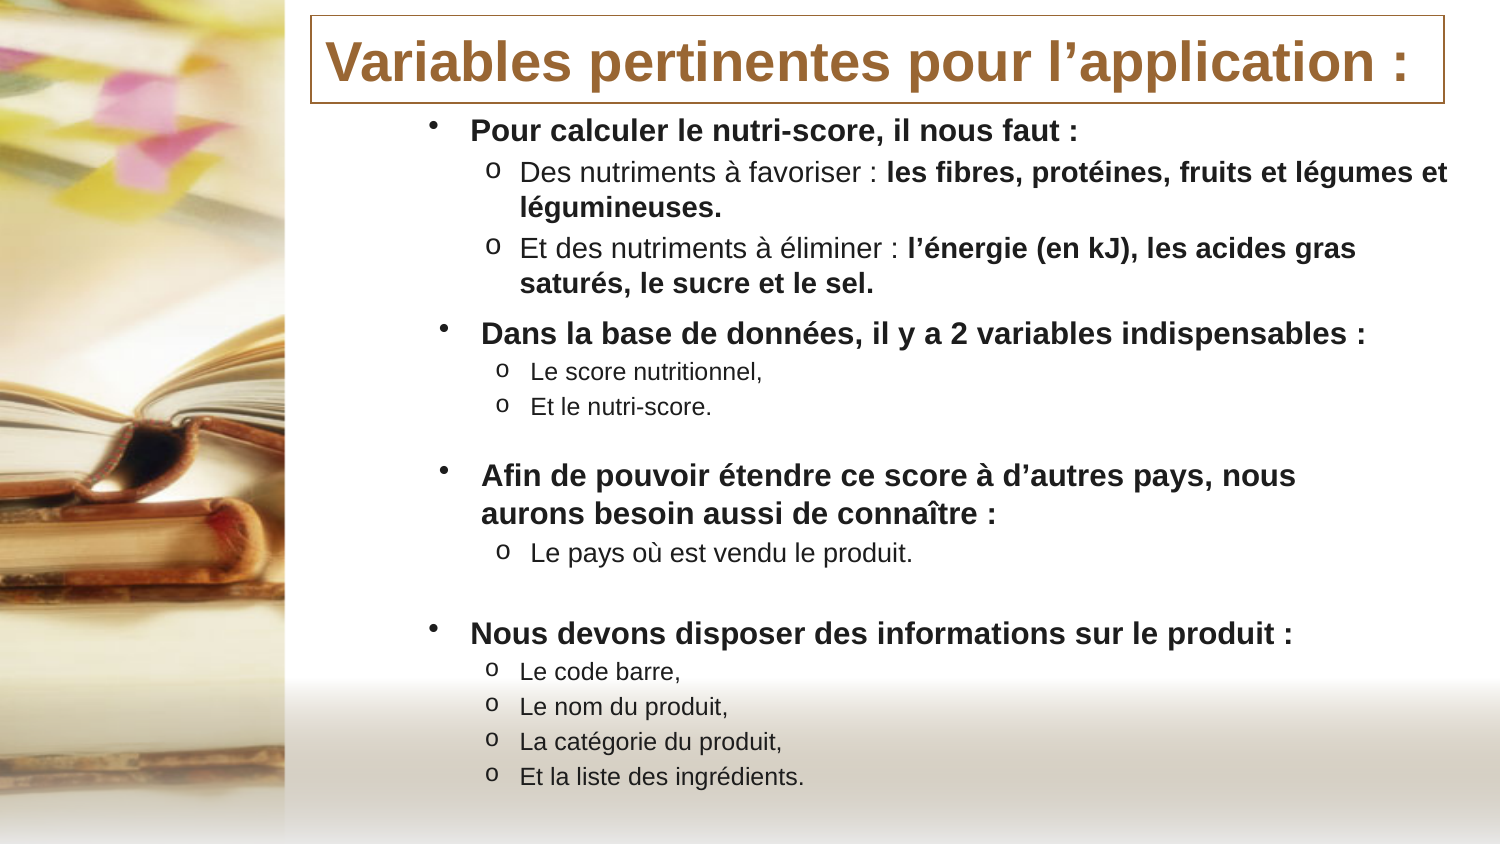

Variables pertinentes pour l’application :
Pour calculer le nutri-score, il nous faut :
Des nutriments à favoriser : les fibres, protéines, fruits et légumes et légumineuses.
Et des nutriments à éliminer : l’énergie (en kJ), les acides gras saturés, le sucre et le sel.
Dans la base de données, il y a 2 variables indispensables :
Le score nutritionnel,
Et le nutri-score.

Afin de pouvoir étendre ce score à d’autres pays, nous aurons besoin aussi de connaître :
Le pays où est vendu le produit.

Nous devons disposer des informations sur le produit :
Le code barre,
Le nom du produit,
La catégorie du produit,
Et la liste des ingrédients.